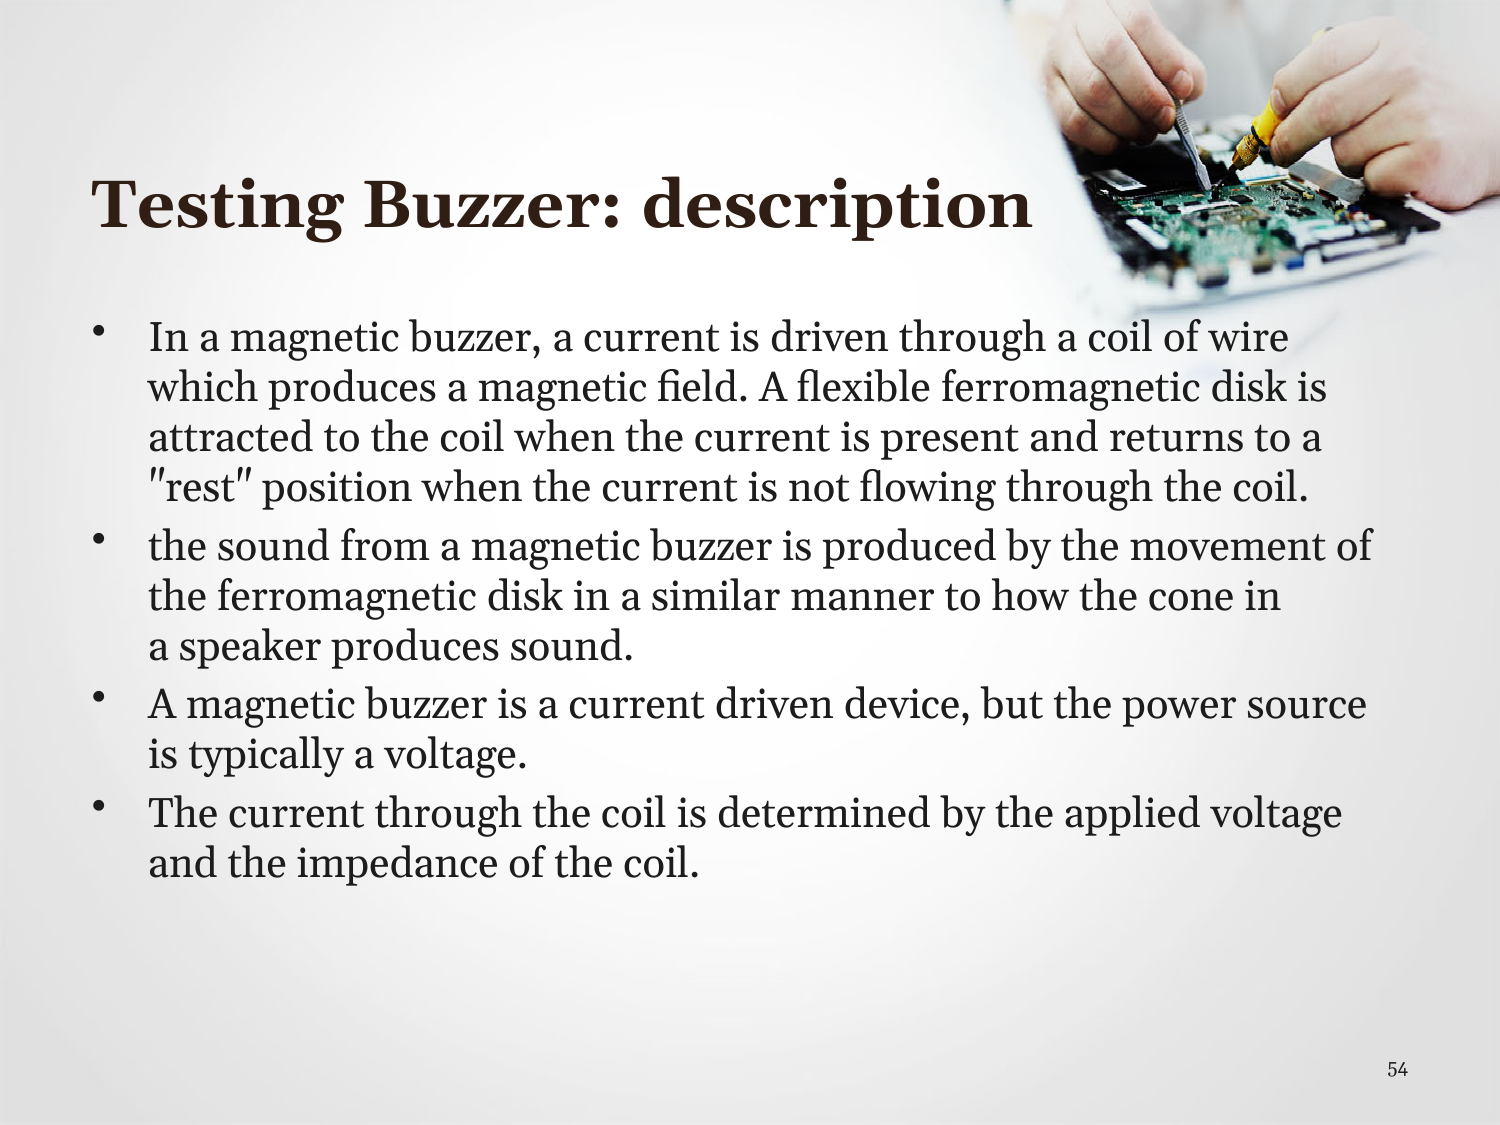

# Testing Buzzer: description
In a magnetic buzzer, a current is driven through a coil of wire which produces a magnetic field. A flexible ferromagnetic disk is attracted to the coil when the current is present and returns to a "rest" position when the current is not flowing through the coil.
the sound from a magnetic buzzer is produced by the movement of the ferromagnetic disk in a similar manner to how the cone in a speaker produces sound.
A magnetic buzzer is a current driven device, but the power source is typically a voltage.
The current through the coil is determined by the applied voltage and the impedance of the coil.

54